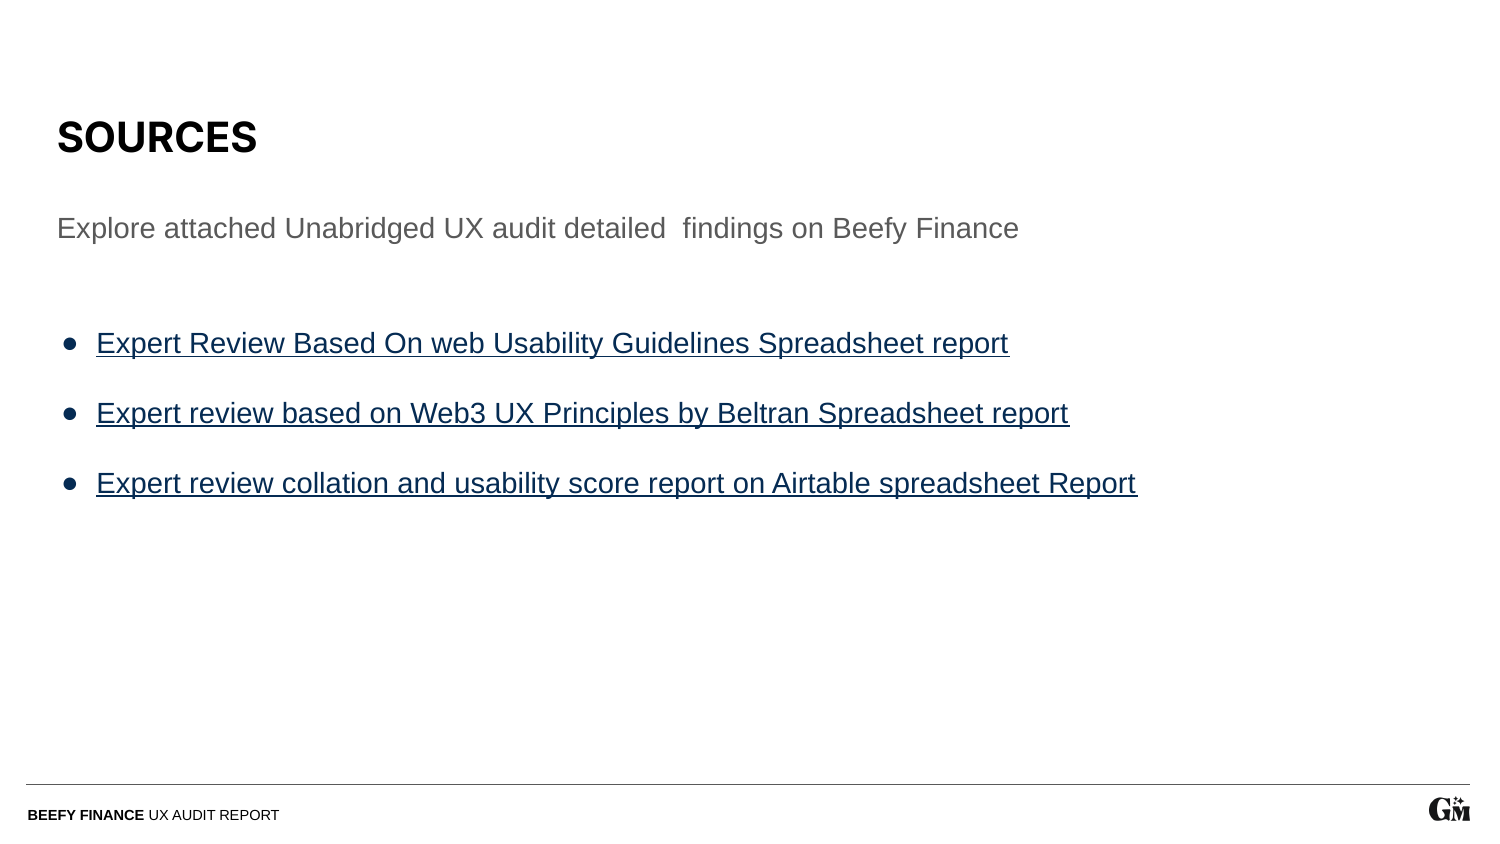

SOURCES
Explore attached Unabridged UX audit detailed  findings on Beefy Finance
Expert Review Based On web Usability Guidelines Spreadsheet report
Expert review based on Web3 UX Principles by Beltran Spreadsheet report
Expert review collation and usability score report on Airtable spreadsheet Report